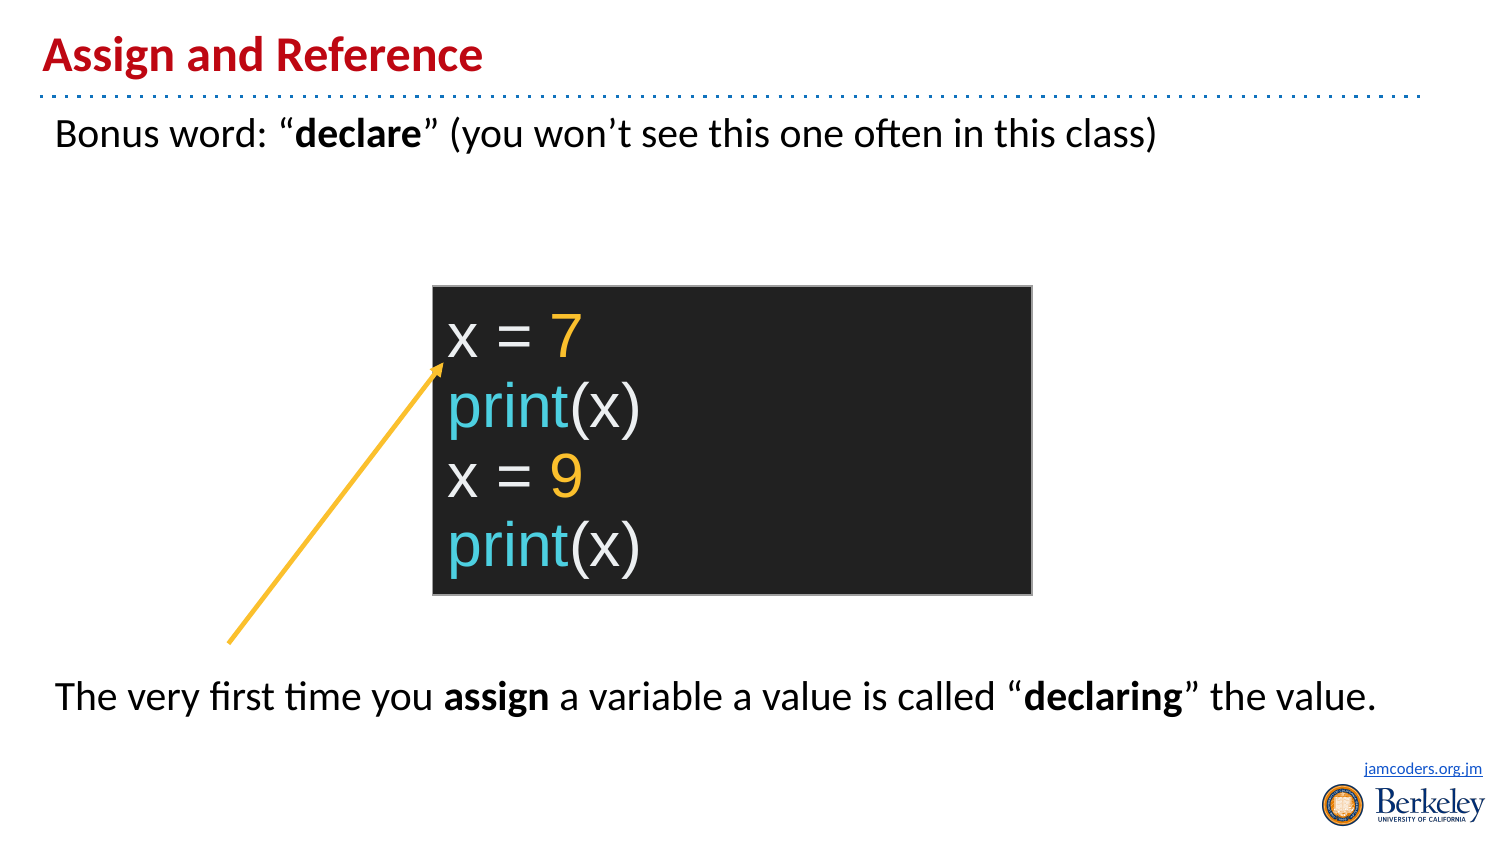

# Assign and Reference
Bonus word: “declare” (you won’t see this one often in this class)

The very first time you assign a variable a value is called “declaring” the value.
| x = 7 print(x) x = 9 print(x) |
| --- |